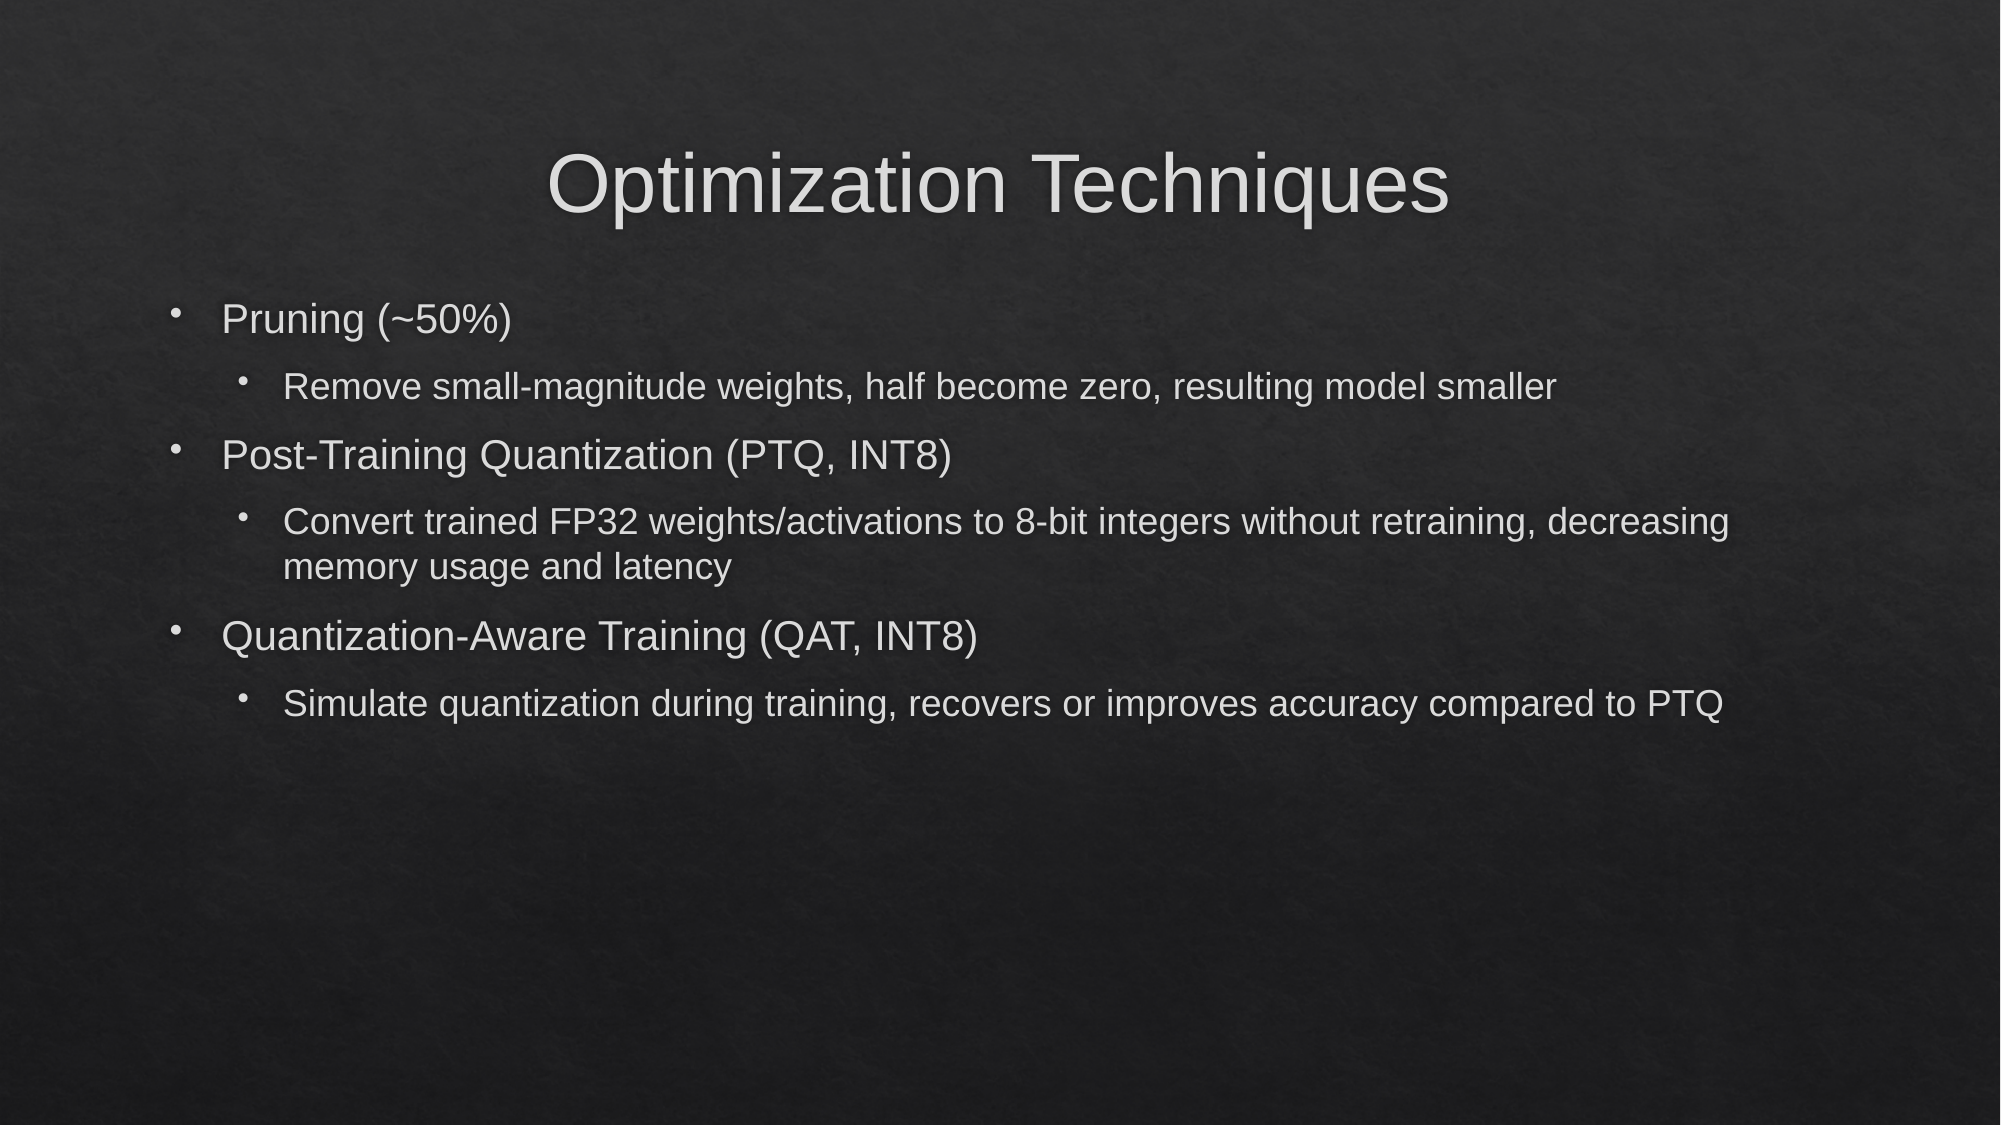

# Optimization Techniques
Pruning (~50%)
Remove small-magnitude weights, half become zero, resulting model smaller
Post-Training Quantization (PTQ, INT8)
Convert trained FP32 weights/activations to 8-bit integers without retraining, decreasing memory usage and latency
Quantization-Aware Training (QAT, INT8)
Simulate quantization during training, recovers or improves accuracy compared to PTQ